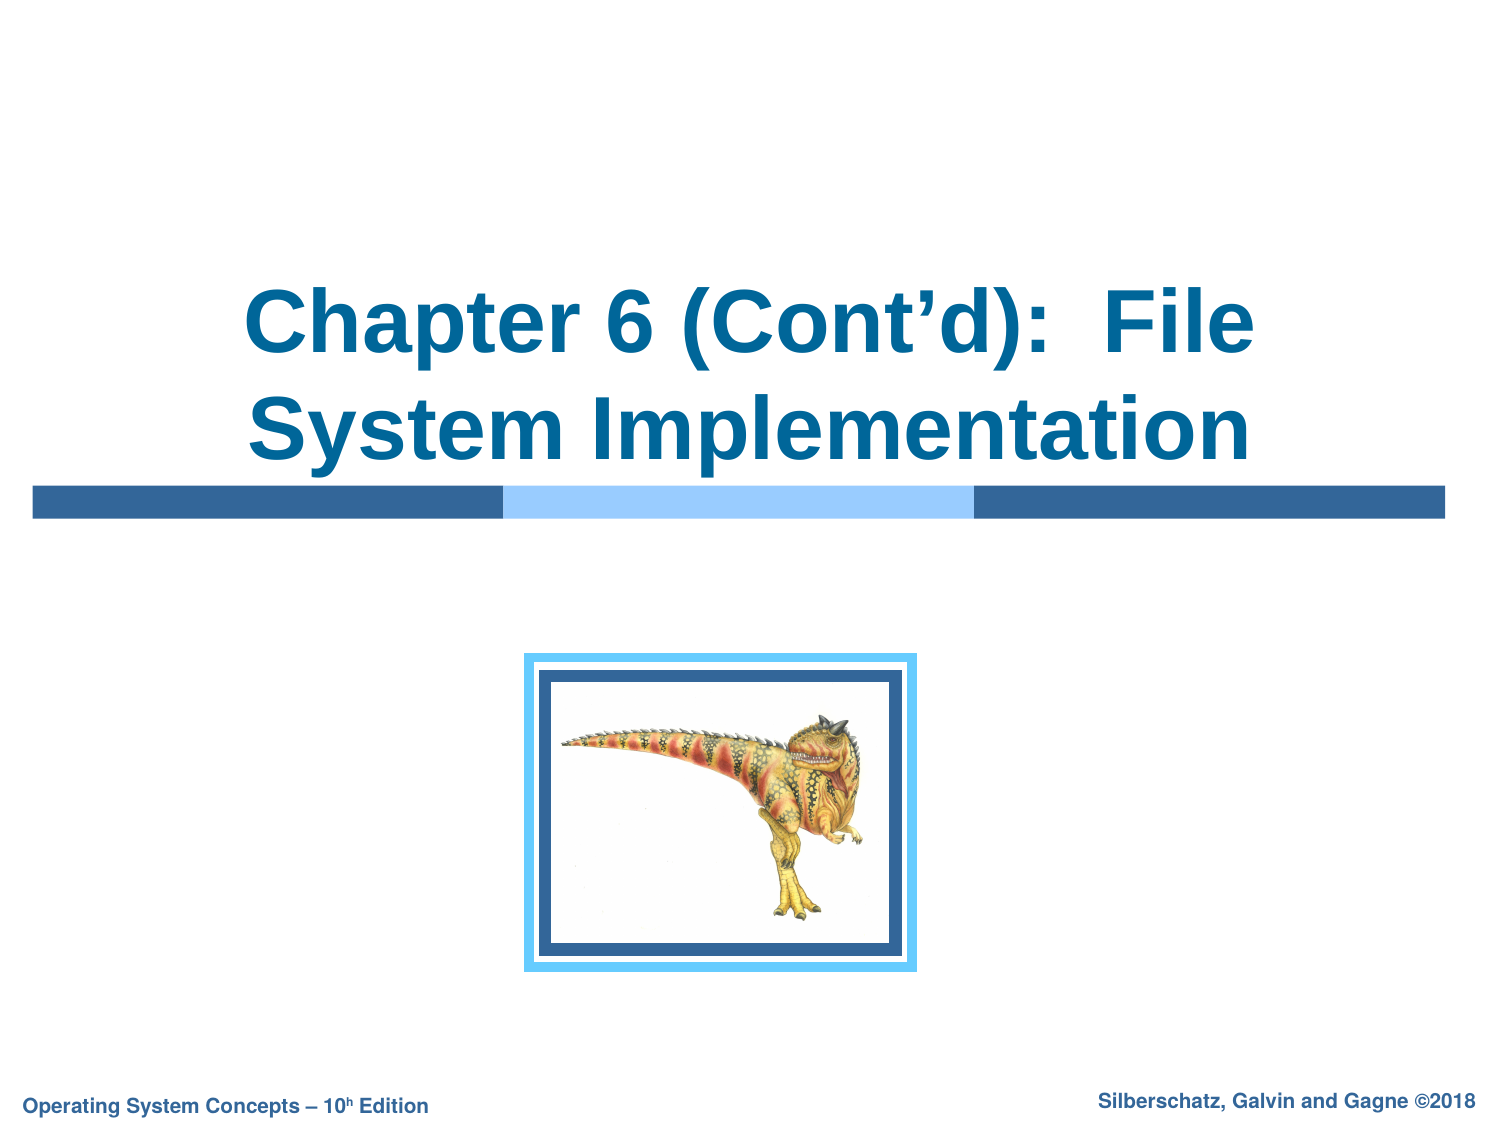

# Chapter 6 (Cont’d):  File System Implementation